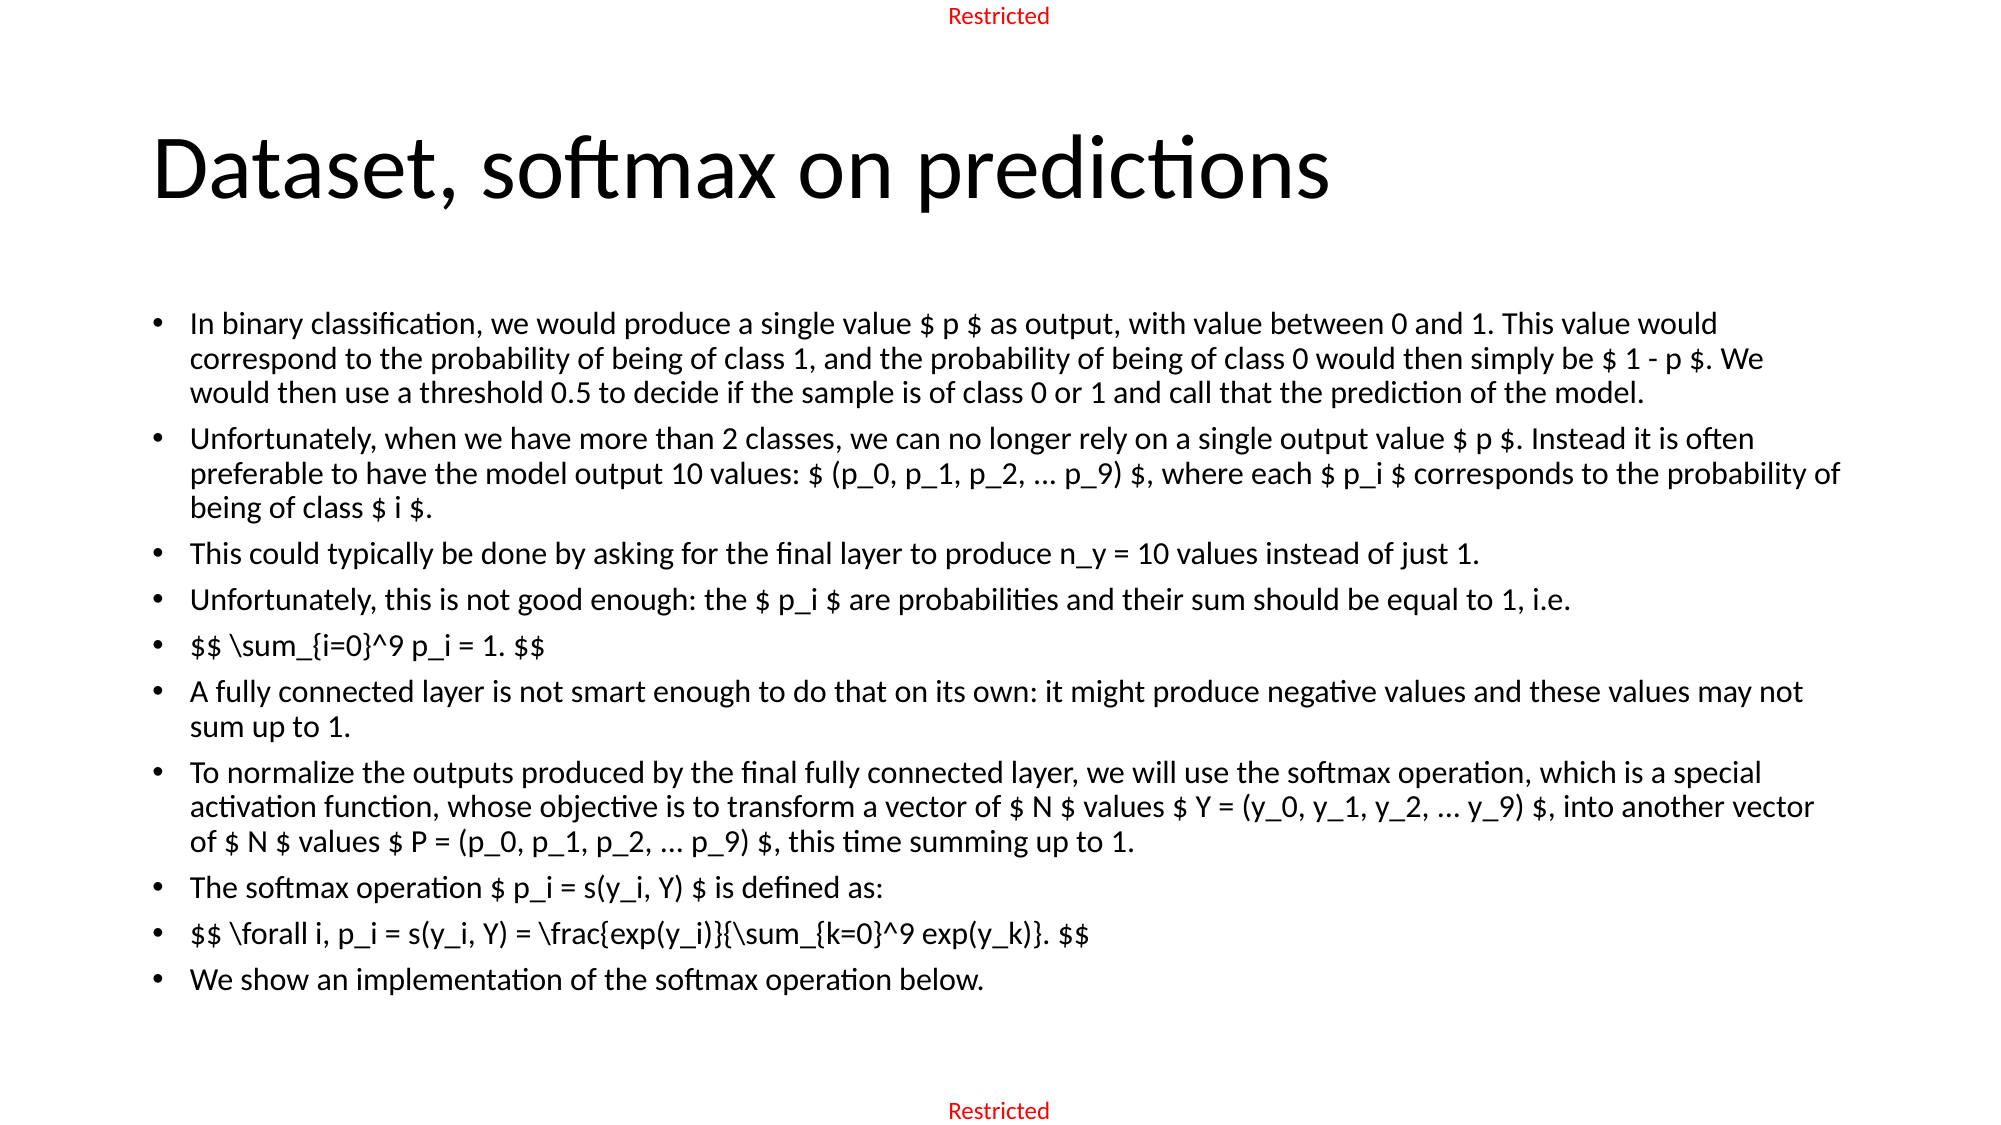

# Dataset, softmax on predictions
In binary classification, we would produce a single value $ p $ as output, with value between 0 and 1. This value would correspond to the probability of being of class 1, and the probability of being of class 0 would then simply be $ 1 - p $. We would then use a threshold 0.5 to decide if the sample is of class 0 or 1 and call that the prediction of the model.
Unfortunately, when we have more than 2 classes, we can no longer rely on a single output value $ p $. Instead it is often preferable to have the model output 10 values: $ (p_0, p_1, p_2, ... p_9) $, where each $ p_i $ corresponds to the probability of being of class $ i $.
This could typically be done by asking for the final layer to produce n_y = 10 values instead of just 1.
Unfortunately, this is not good enough: the $ p_i $ are probabilities and their sum should be equal to 1, i.e.
$$ \sum_{i=0}^9 p_i = 1. $$
A fully connected layer is not smart enough to do that on its own: it might produce negative values and these values may not sum up to 1.
To normalize the outputs produced by the final fully connected layer, we will use the softmax operation, which is a special activation function, whose objective is to transform a vector of $ N $ values $ Y = (y_0, y_1, y_2, ... y_9) $, into another vector of $ N $ values $ P = (p_0, p_1, p_2, ... p_9) $, this time summing up to 1.
The softmax operation $ p_i = s(y_i, Y) $ is defined as:
$$ \forall i, p_i = s(y_i, Y) = \frac{exp(y_i)}{\sum_{k=0}^9 exp(y_k)}. $$
We show an implementation of the softmax operation below.